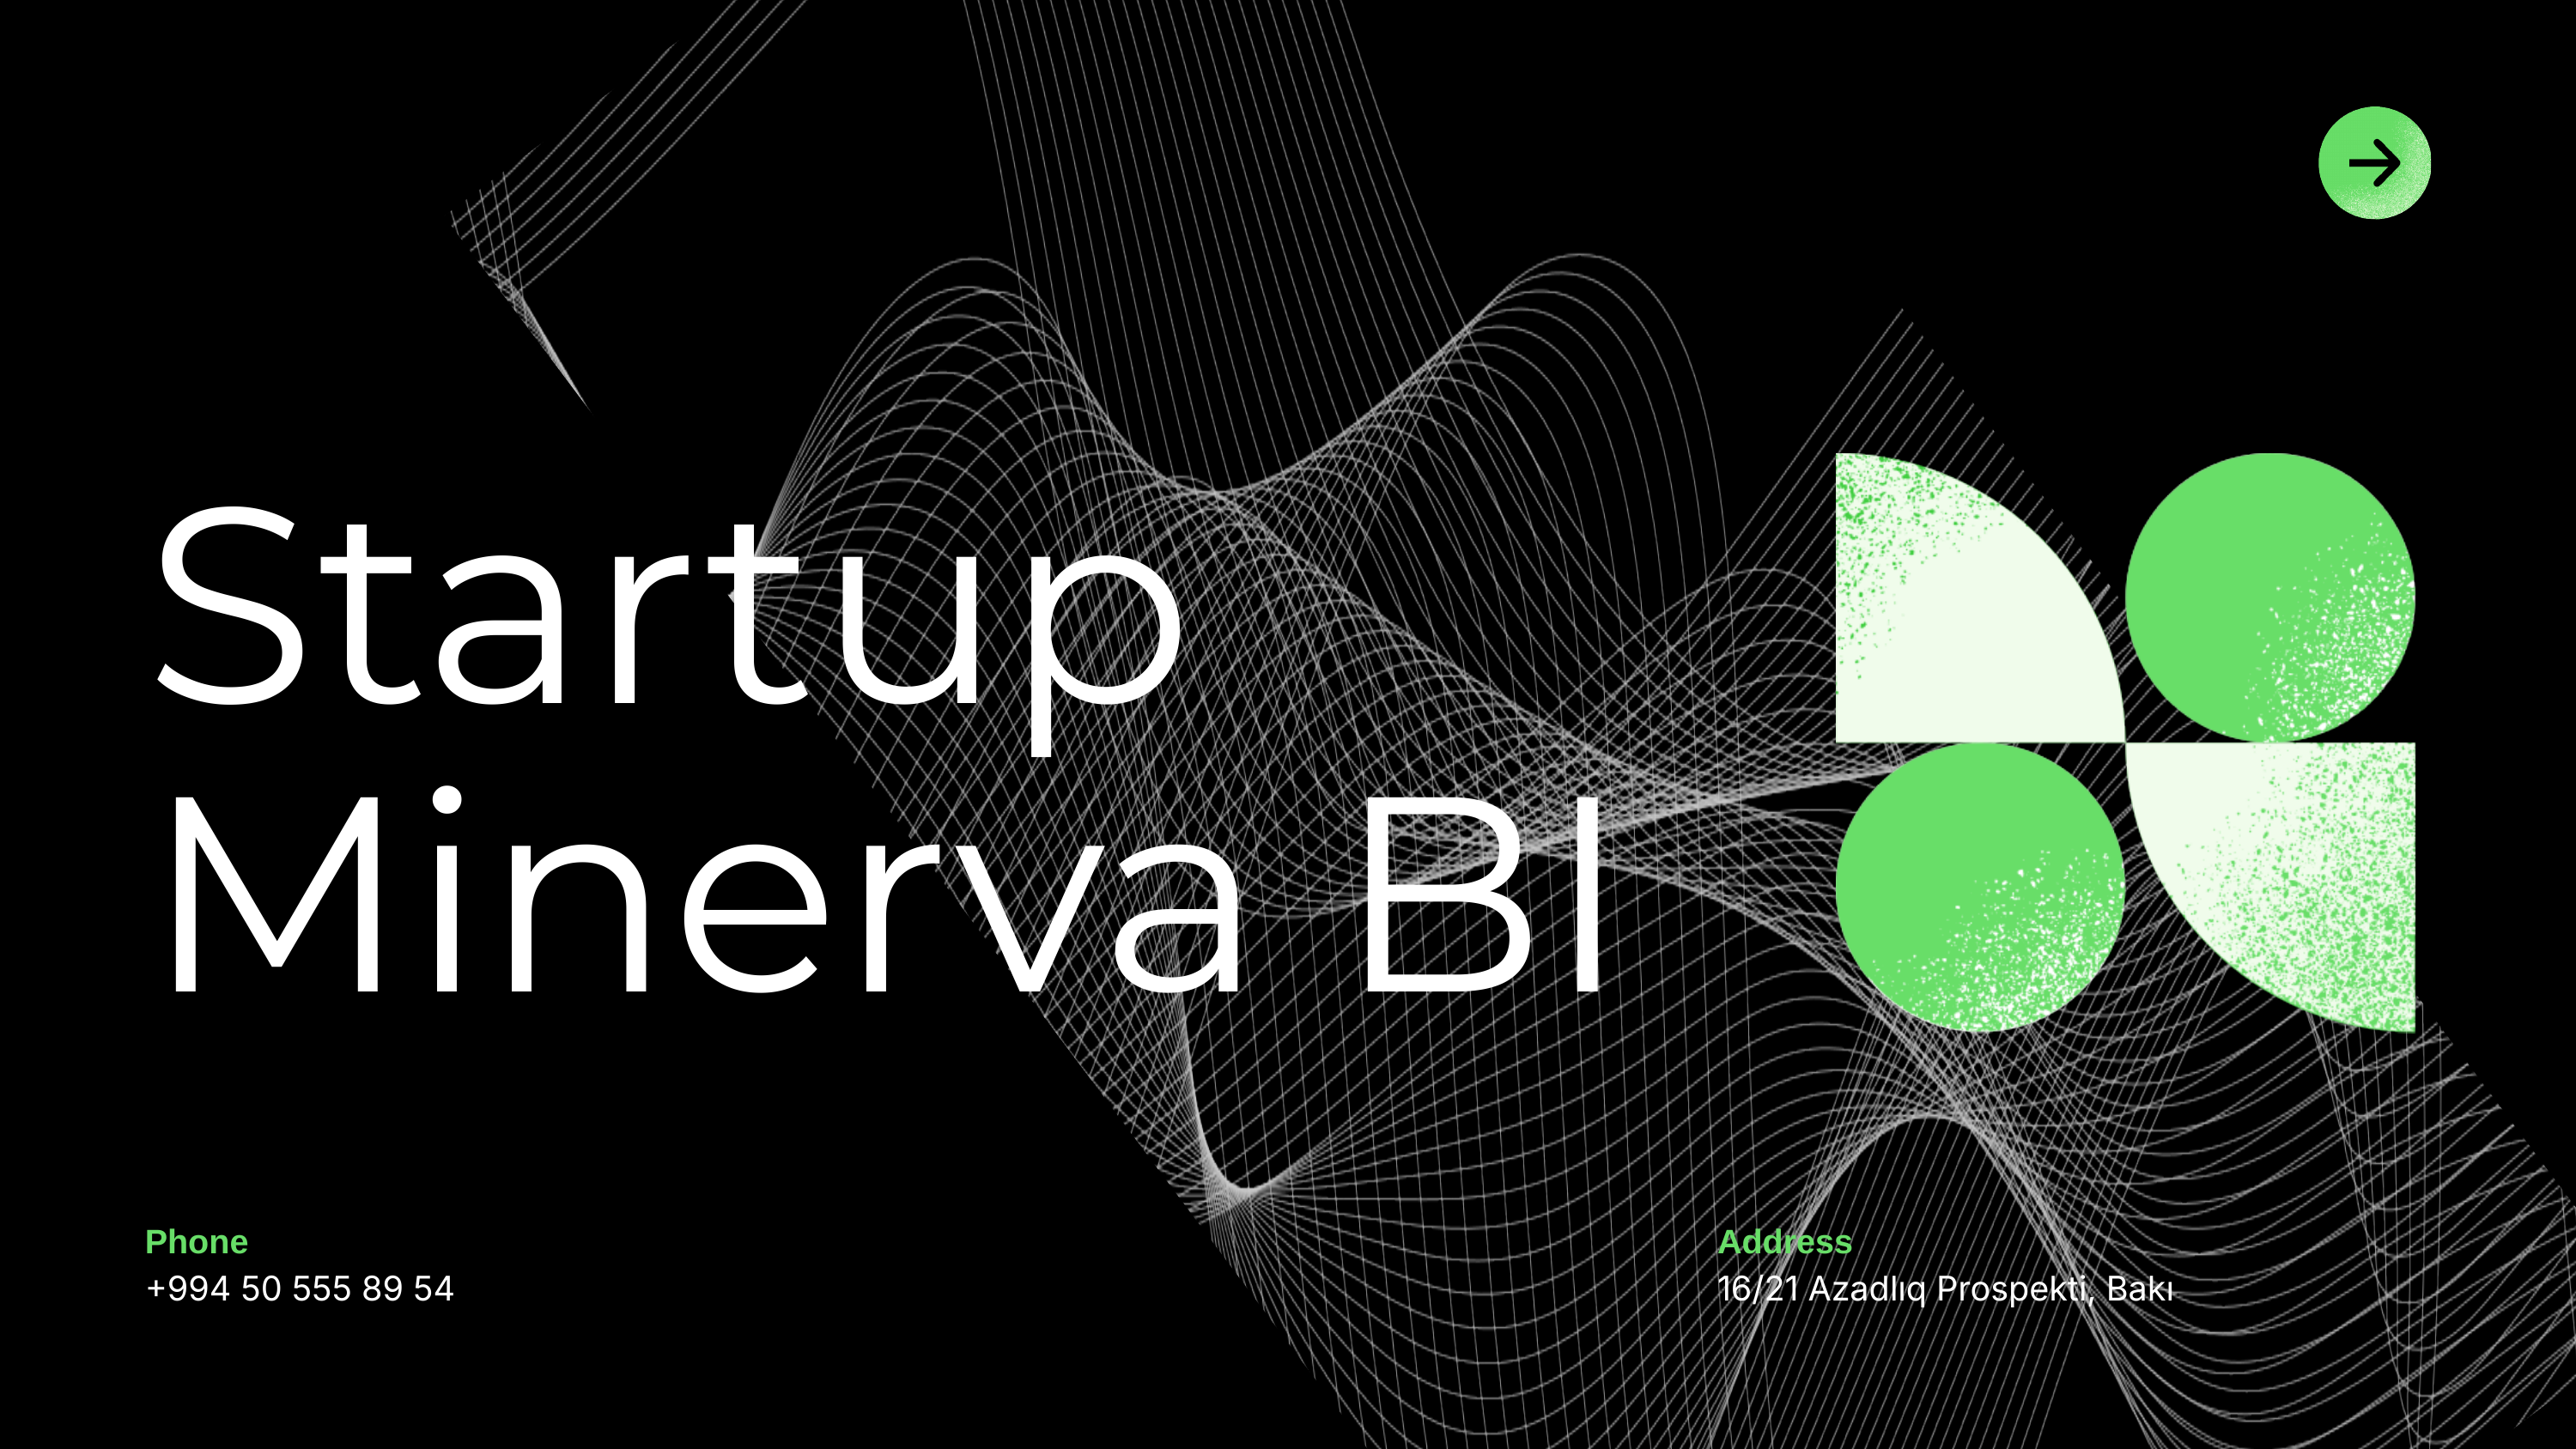

Startup

Minerva BI
Phone
Address
+994 50 555 89 54
16/21 Azadlıq Prospekti, Bakı